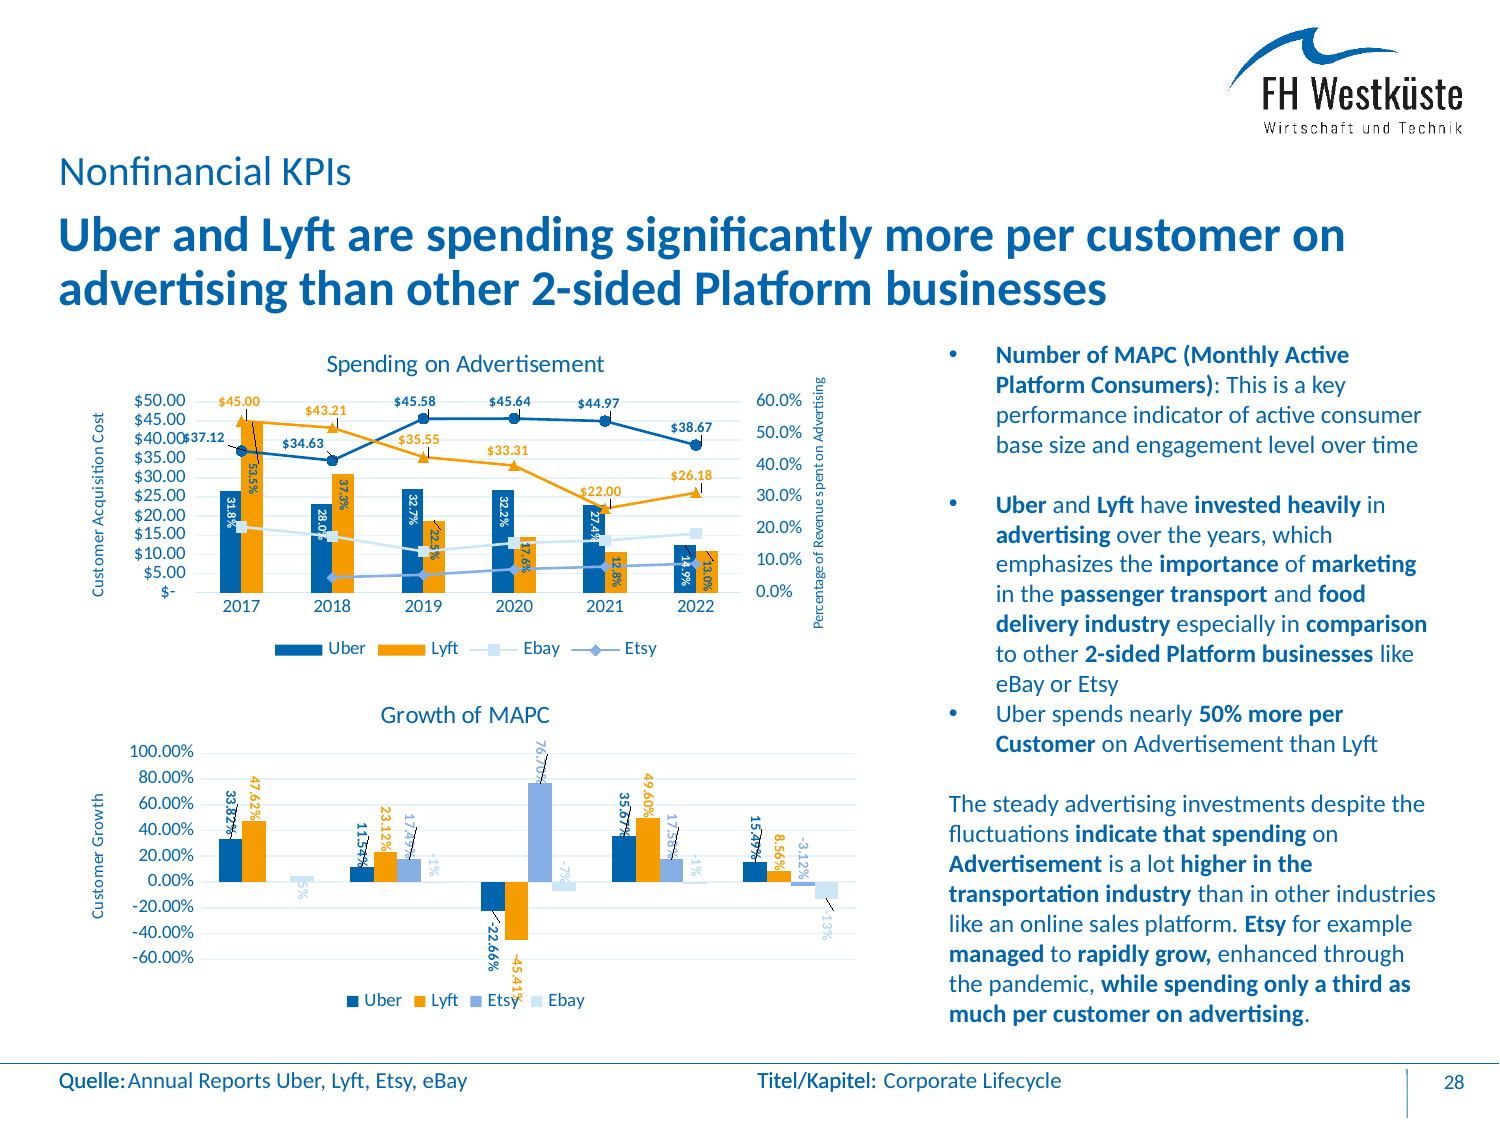

Nonfinancial KPIs
# Uber and Lyft are spending significantly more per customer on advertising than other 2-sided Platform businesses

### Chart: Spending on Advertisement

| Category |  |  |  |  |  |  |
|---|---|---|---|---|---|---|
| 2017 | 0.31820474029248613 | 0.5349798703816749 | 37.11764705882353 | 45.00119047619047 | 17.233532934131738 | None |
| 2018 | 0.2795918367346939 | 0.3726908267396699 | 34.62637362637363 | 43.21241935483871 | 14.72 | 4.005069708491761 |
| 2019 | 0.3269951226408426 | 0.22514684896956824 | 45.576354679802954 | 35.55117903930131 | 10.78612716763006 | 4.638619201725998 |
| 2020 | 0.32166262680671515 | 0.17606222572939015 | 45.64331210191083 | 33.30648 | 12.987577639751553 | 6.105006105006105 |
| 2021 | 0.27436264680607275 | 0.1282308545617134 | 44.967136150234744 | 22.000320855614973 | 13.647798742138365 | 6.7912772585669785 |
| 2022 | 0.1491984816638956 | 0.1297910813685019 | 38.666666666666664 | 26.18285714285714 | 15.478260869565217 | 7.609860664523044 |
Number of MAPC (Monthly Active Platform Consumers): This is a key performance indicator of active consumer base size and engagement level over time

Uber and Lyft have invested heavily in advertising over the years, which emphasizes the importance of marketing in the passenger transport and food delivery industry especially in comparison to other 2-sided Platform businesses like eBay or Etsy
Uber spends nearly 50% more per Customer on Advertisement than Lyft

The steady advertising investments despite the fluctuations indicate that spending on Advertisement is a lot higher in the transportation industry than in other industries like an online sales platform. Etsy for example managed to rapidly grow, enhanced through the pandemic, while spending only a third as much per customer on advertising.

### Chart: Growth of MAPC

| Category |  |  |  |  |
|---|---|---|---|---|
| 2018 | 0.3382352941176471 | 0.47619047619047633 | None | 0.04790419161676647 |
| 2019 | 0.11538461538461539 | 0.23118279569892455 | 0.1749049429657794 | -0.011428571428571429 |
| 2020 | -0.22660098522167488 | -0.4541484716157205 | 0.766990291262136 | -0.06936416184971098 |
| 2021 | 0.35668789808917195 | 0.49599999999999994 | 0.1758241758241757 | -0.012422360248447204 |
| 2022 | 0.15492957746478872 | 0.08556149732620329 | -0.03115264797507788 | -0.1320754716981132 |
Annual Reports Uber, Lyft, Etsy, eBay
Corporate Lifecycle

28